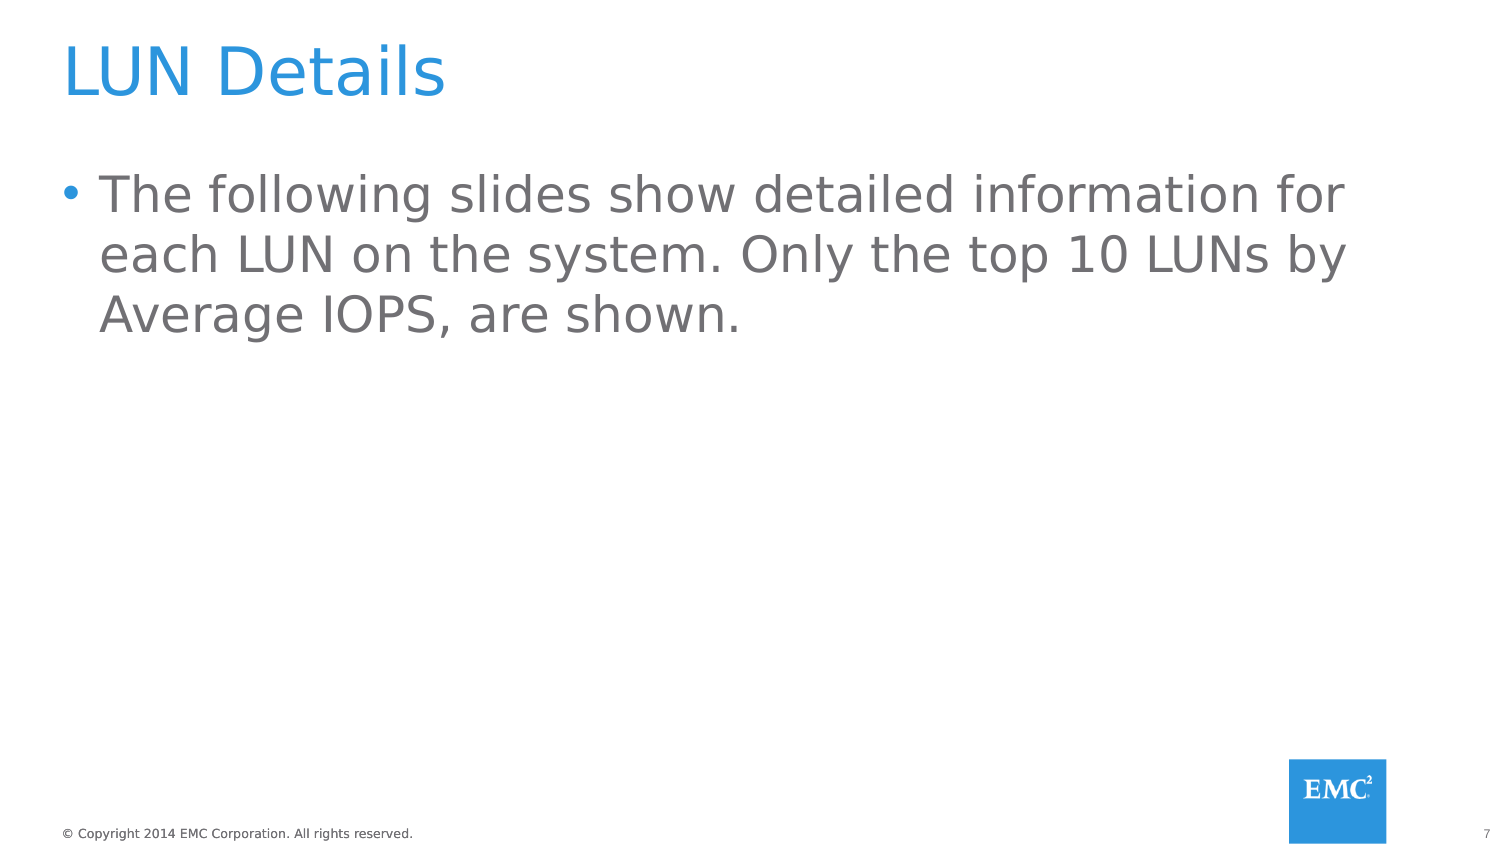

# LUN Details
The following slides show detailed information for each LUN on the system. Only the top 10 LUNs by Average IOPS, are shown.